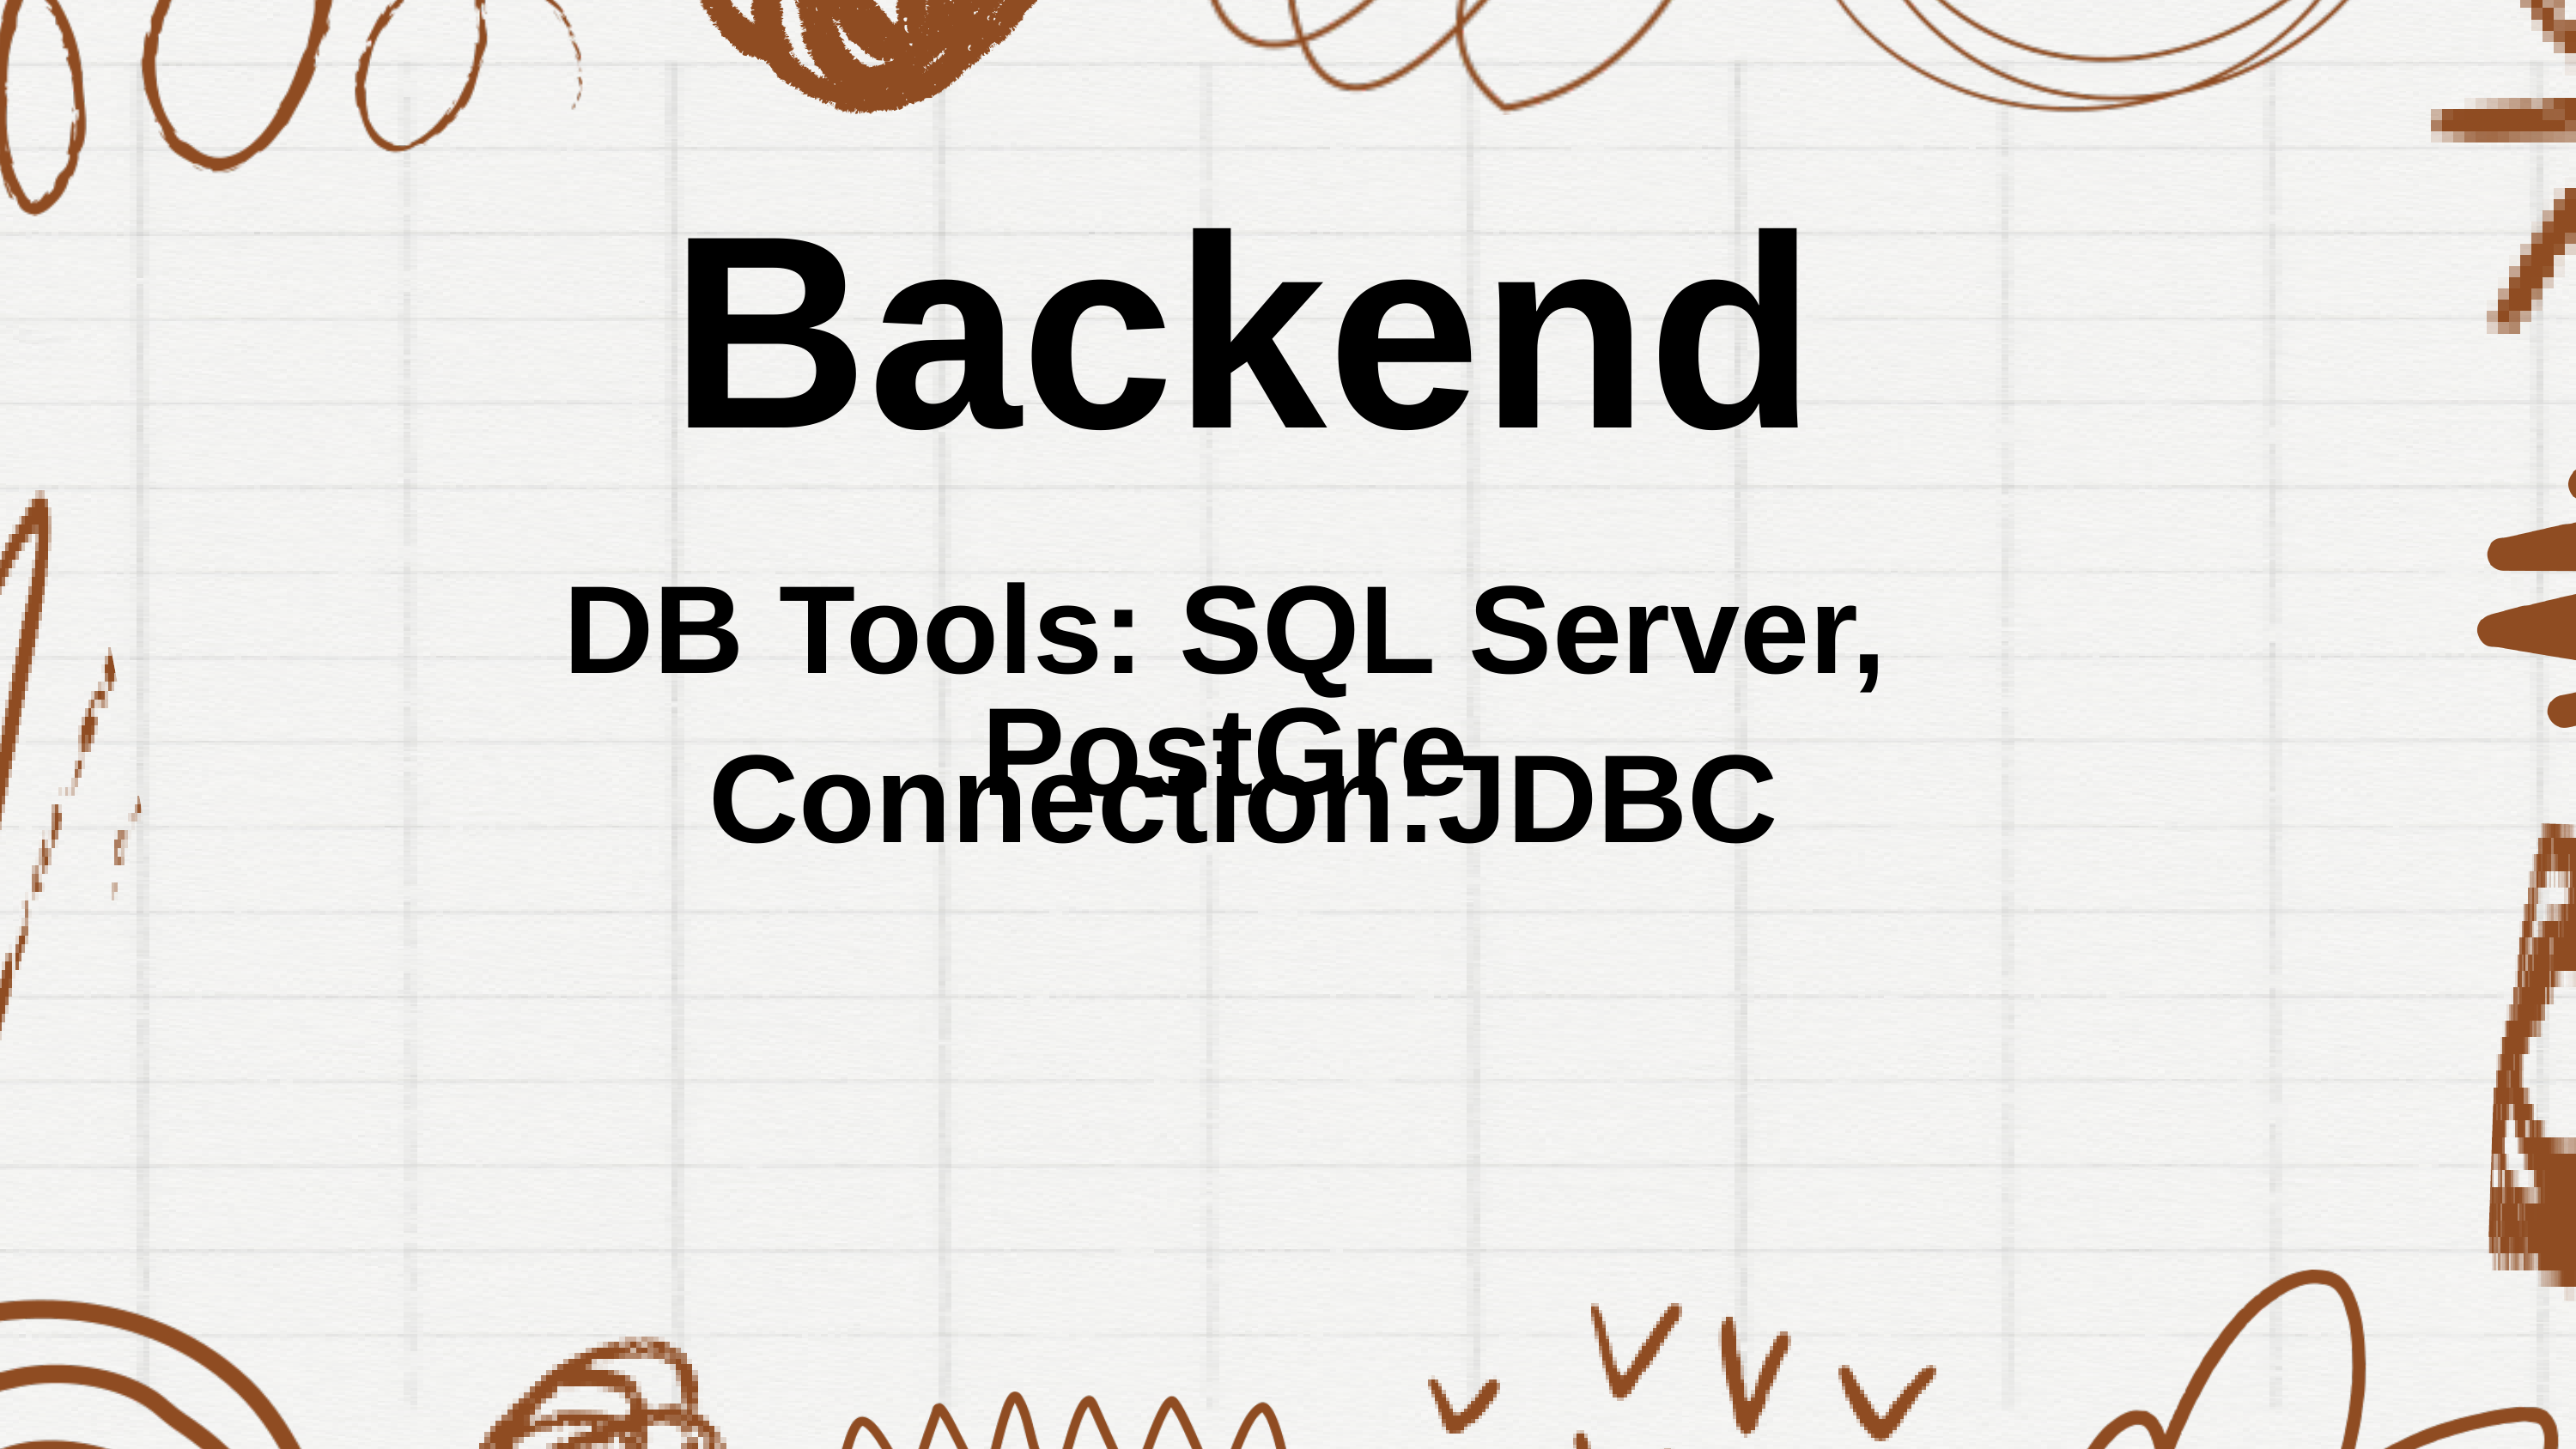

Backend

DB Tools: SQL Server, PostGre
Connection:JDBC